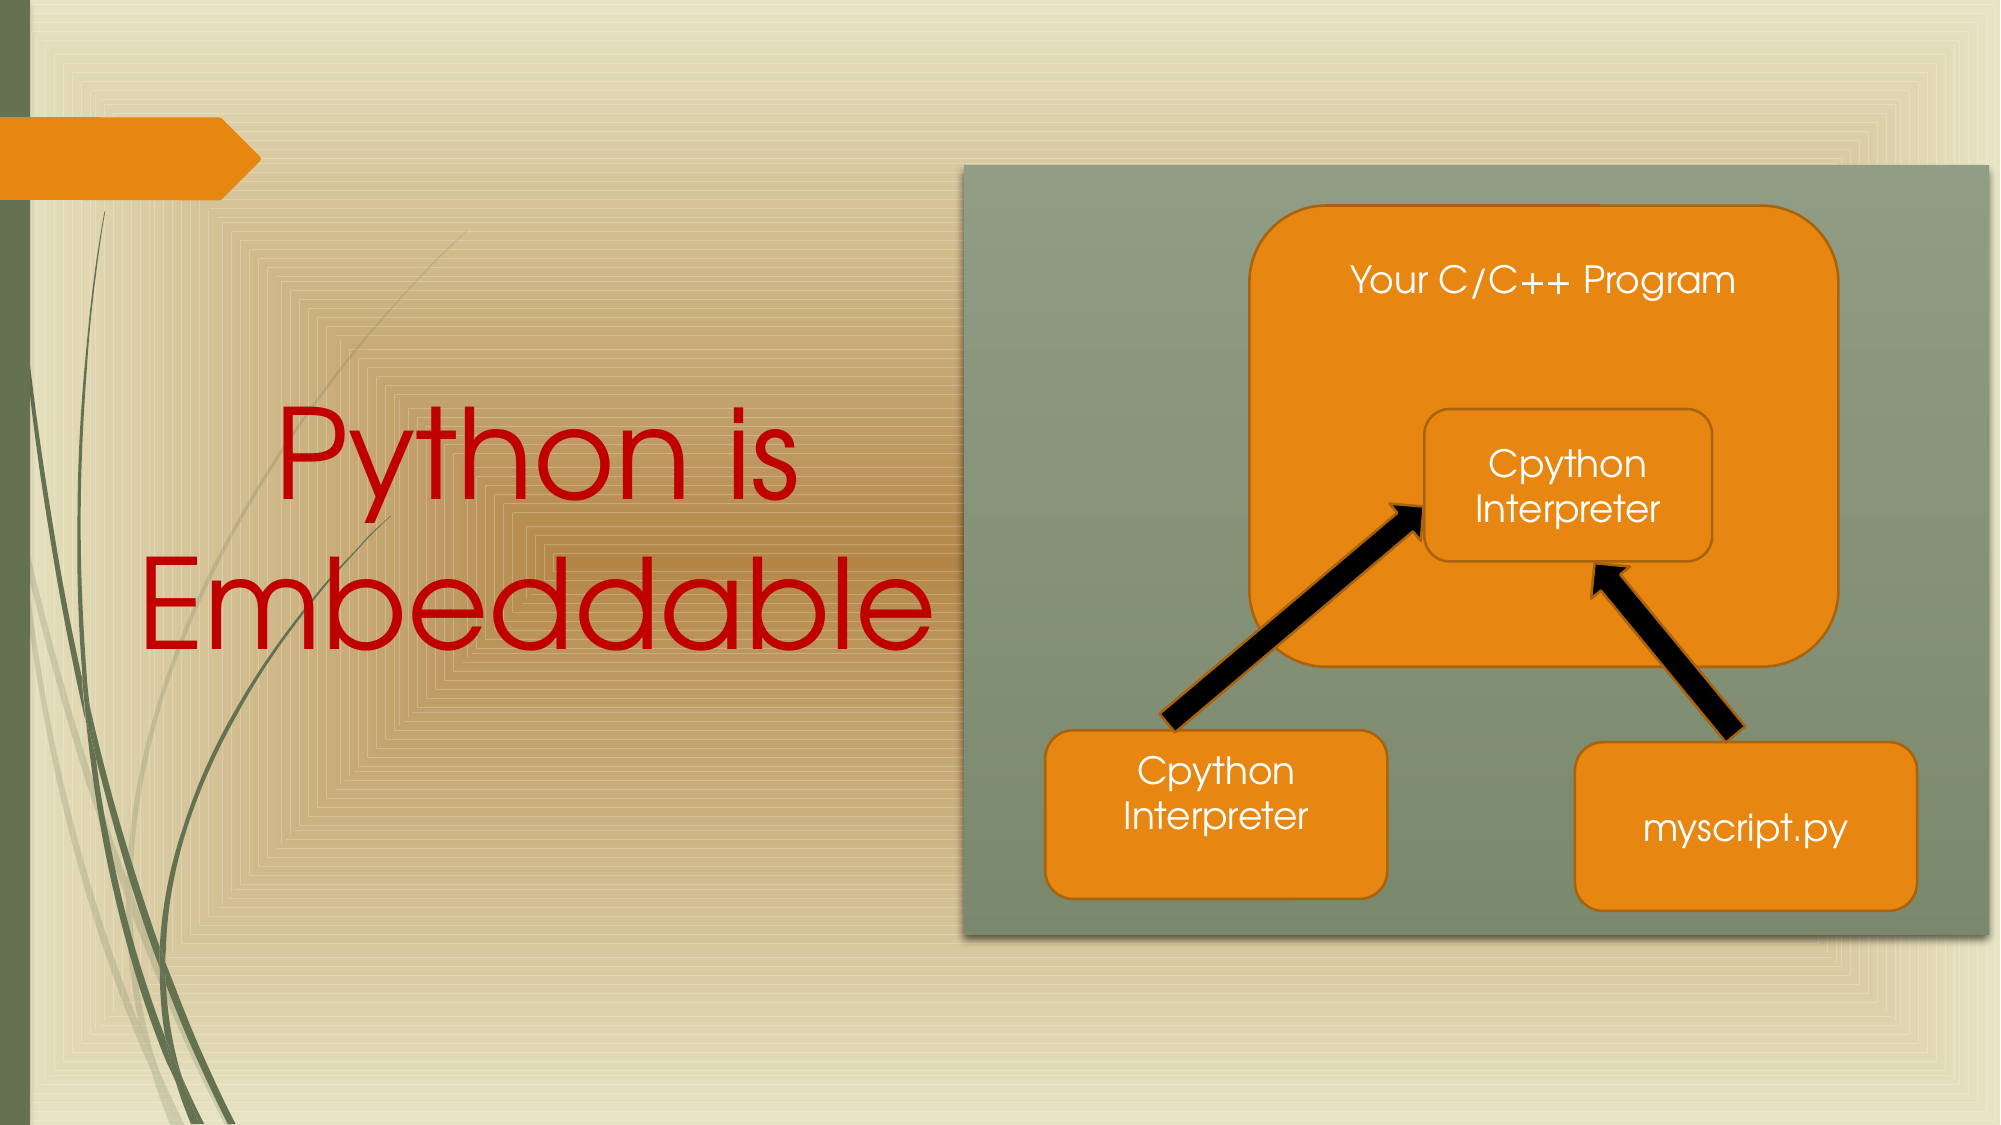

Your C/C++ Program

Python is Embeddable
Cpython Interpreter

Cpython Interpreter

myscript.py